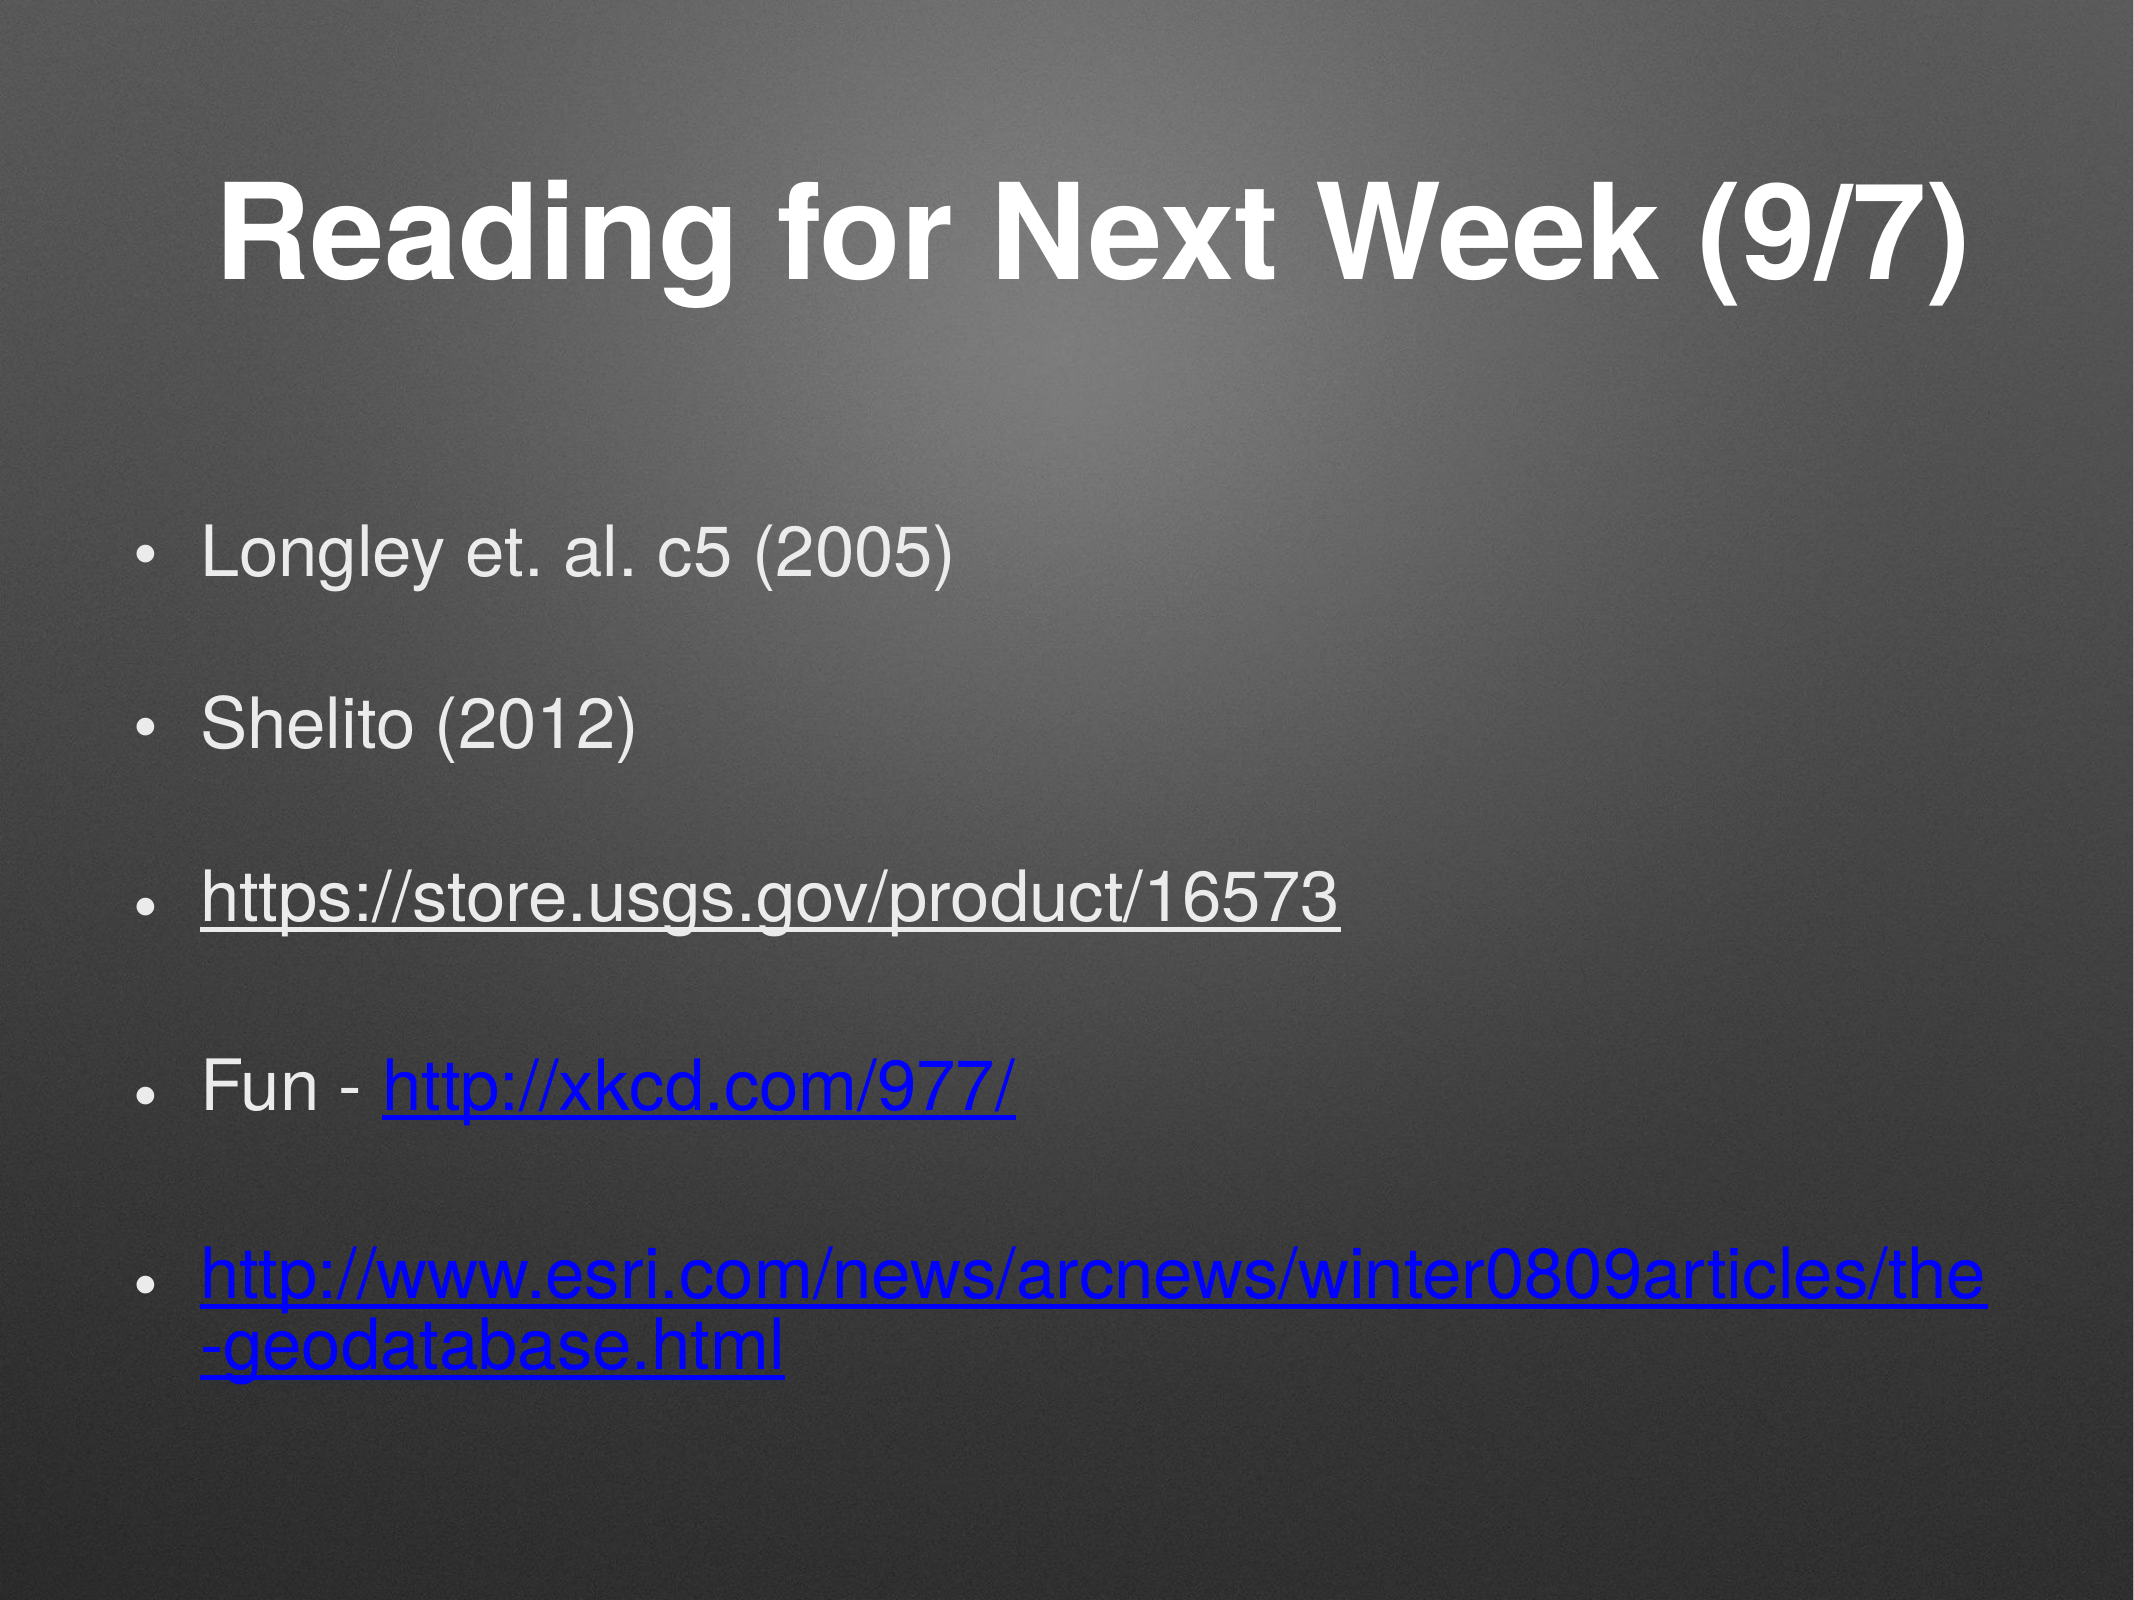

# Reading for Next Week (9/7)
Longley et. al. c5 (2005)
Shelito (2012)
https://store.usgs.gov/product/16573
Fun - http://xkcd.com/977/
http://www.esri.com/news/arcnews/winter0809articles/the-geodatabase.html